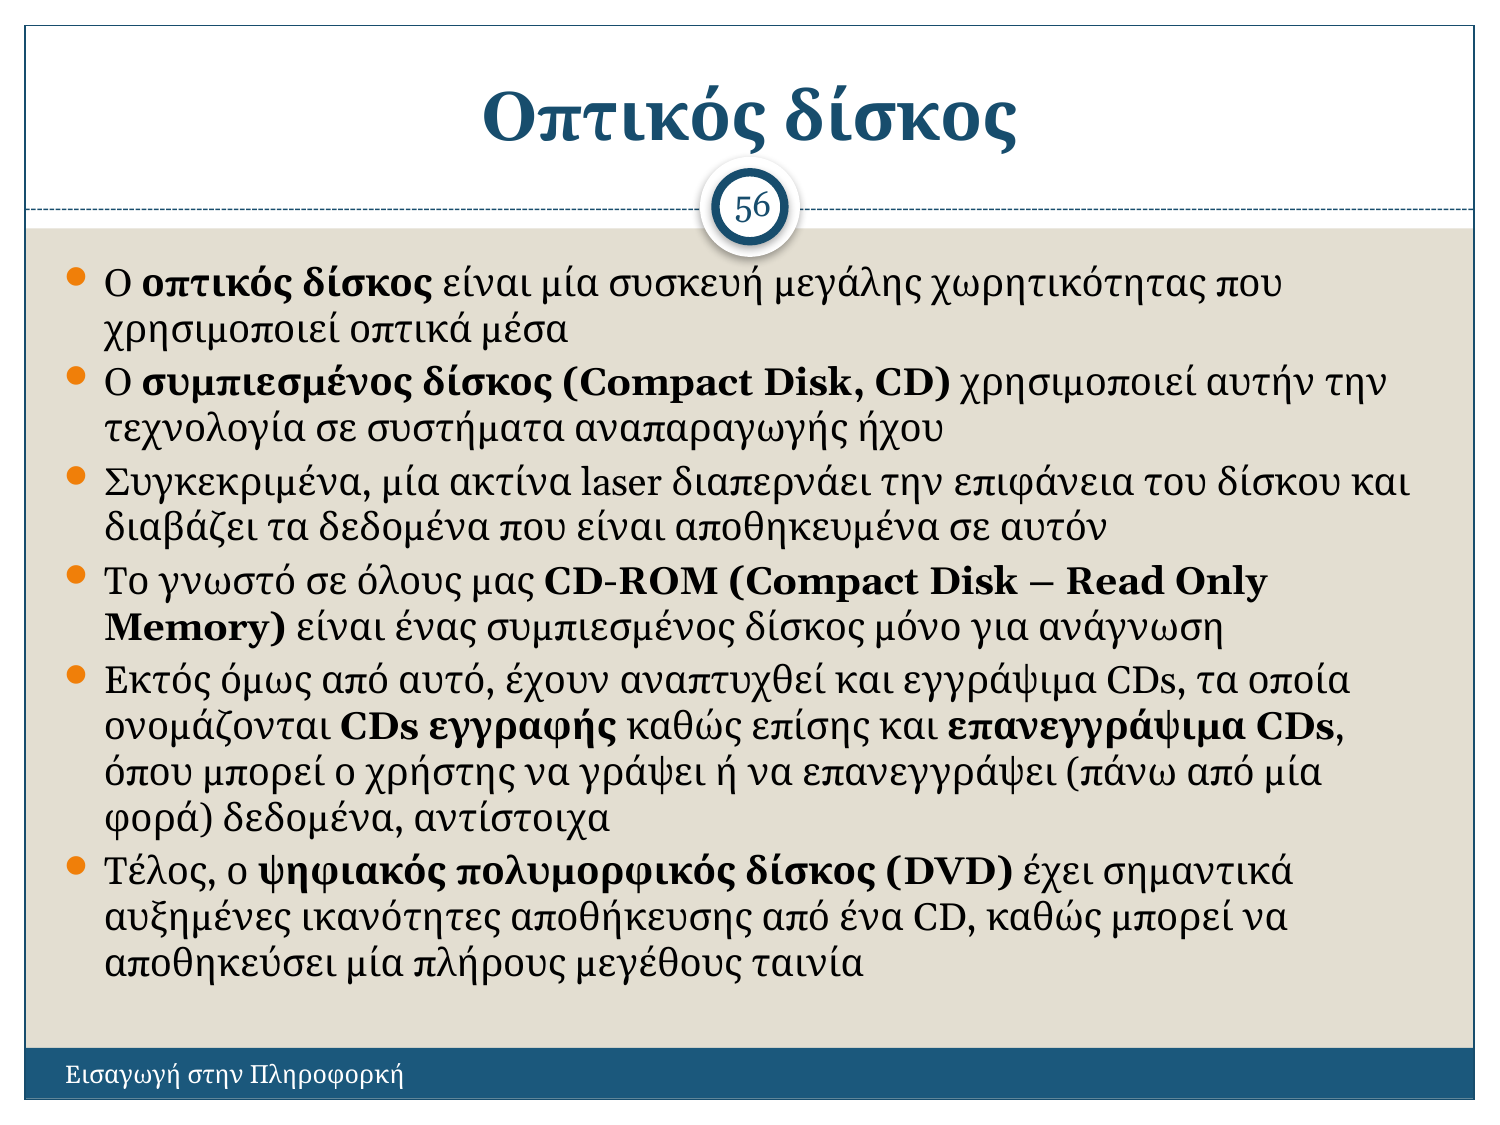

# Οπτικός δίσκος
56
Ο οπτικός δίσκος είναι μία συσκευή μεγάλης χωρητικότητας που χρησιμοποιεί οπτικά μέσα
Ο συμπιεσμένος δίσκος (Compact Disk, CD) χρησιμοποιεί αυτήν την τεχνολογία σε συστήματα αναπαραγωγής ήχου
Συγκεκριμένα, μία ακτίνα laser διαπερνάει την επιφάνεια του δίσκου και διαβάζει τα δεδομένα που είναι αποθηκευμένα σε αυτόν
Το γνωστό σε όλους μας CD-ROM (Compact Disk – Read Only Memory) είναι ένας συμπιεσμένος δίσκος μόνο για ανάγνωση
Εκτός όμως από αυτό, έχουν αναπτυχθεί και εγγράψιμα CDs, τα οποία ονομάζονται CDs εγγραφής καθώς επίσης και επανεγγράψιμα CDs, όπου μπορεί ο χρήστης να γράψει ή να επανεγγράψει (πάνω από μία φορά) δεδομένα, αντίστοιχα
Τέλος, ο ψηφιακός πολυμορφικός δίσκος (DVD) έχει σημαντικά αυξημένες ικανότητες αποθήκευσης από ένα CD, καθώς μπορεί να αποθηκεύσει μία πλήρους μεγέθους ταινία
Εισαγωγή στην Πληροφορκή